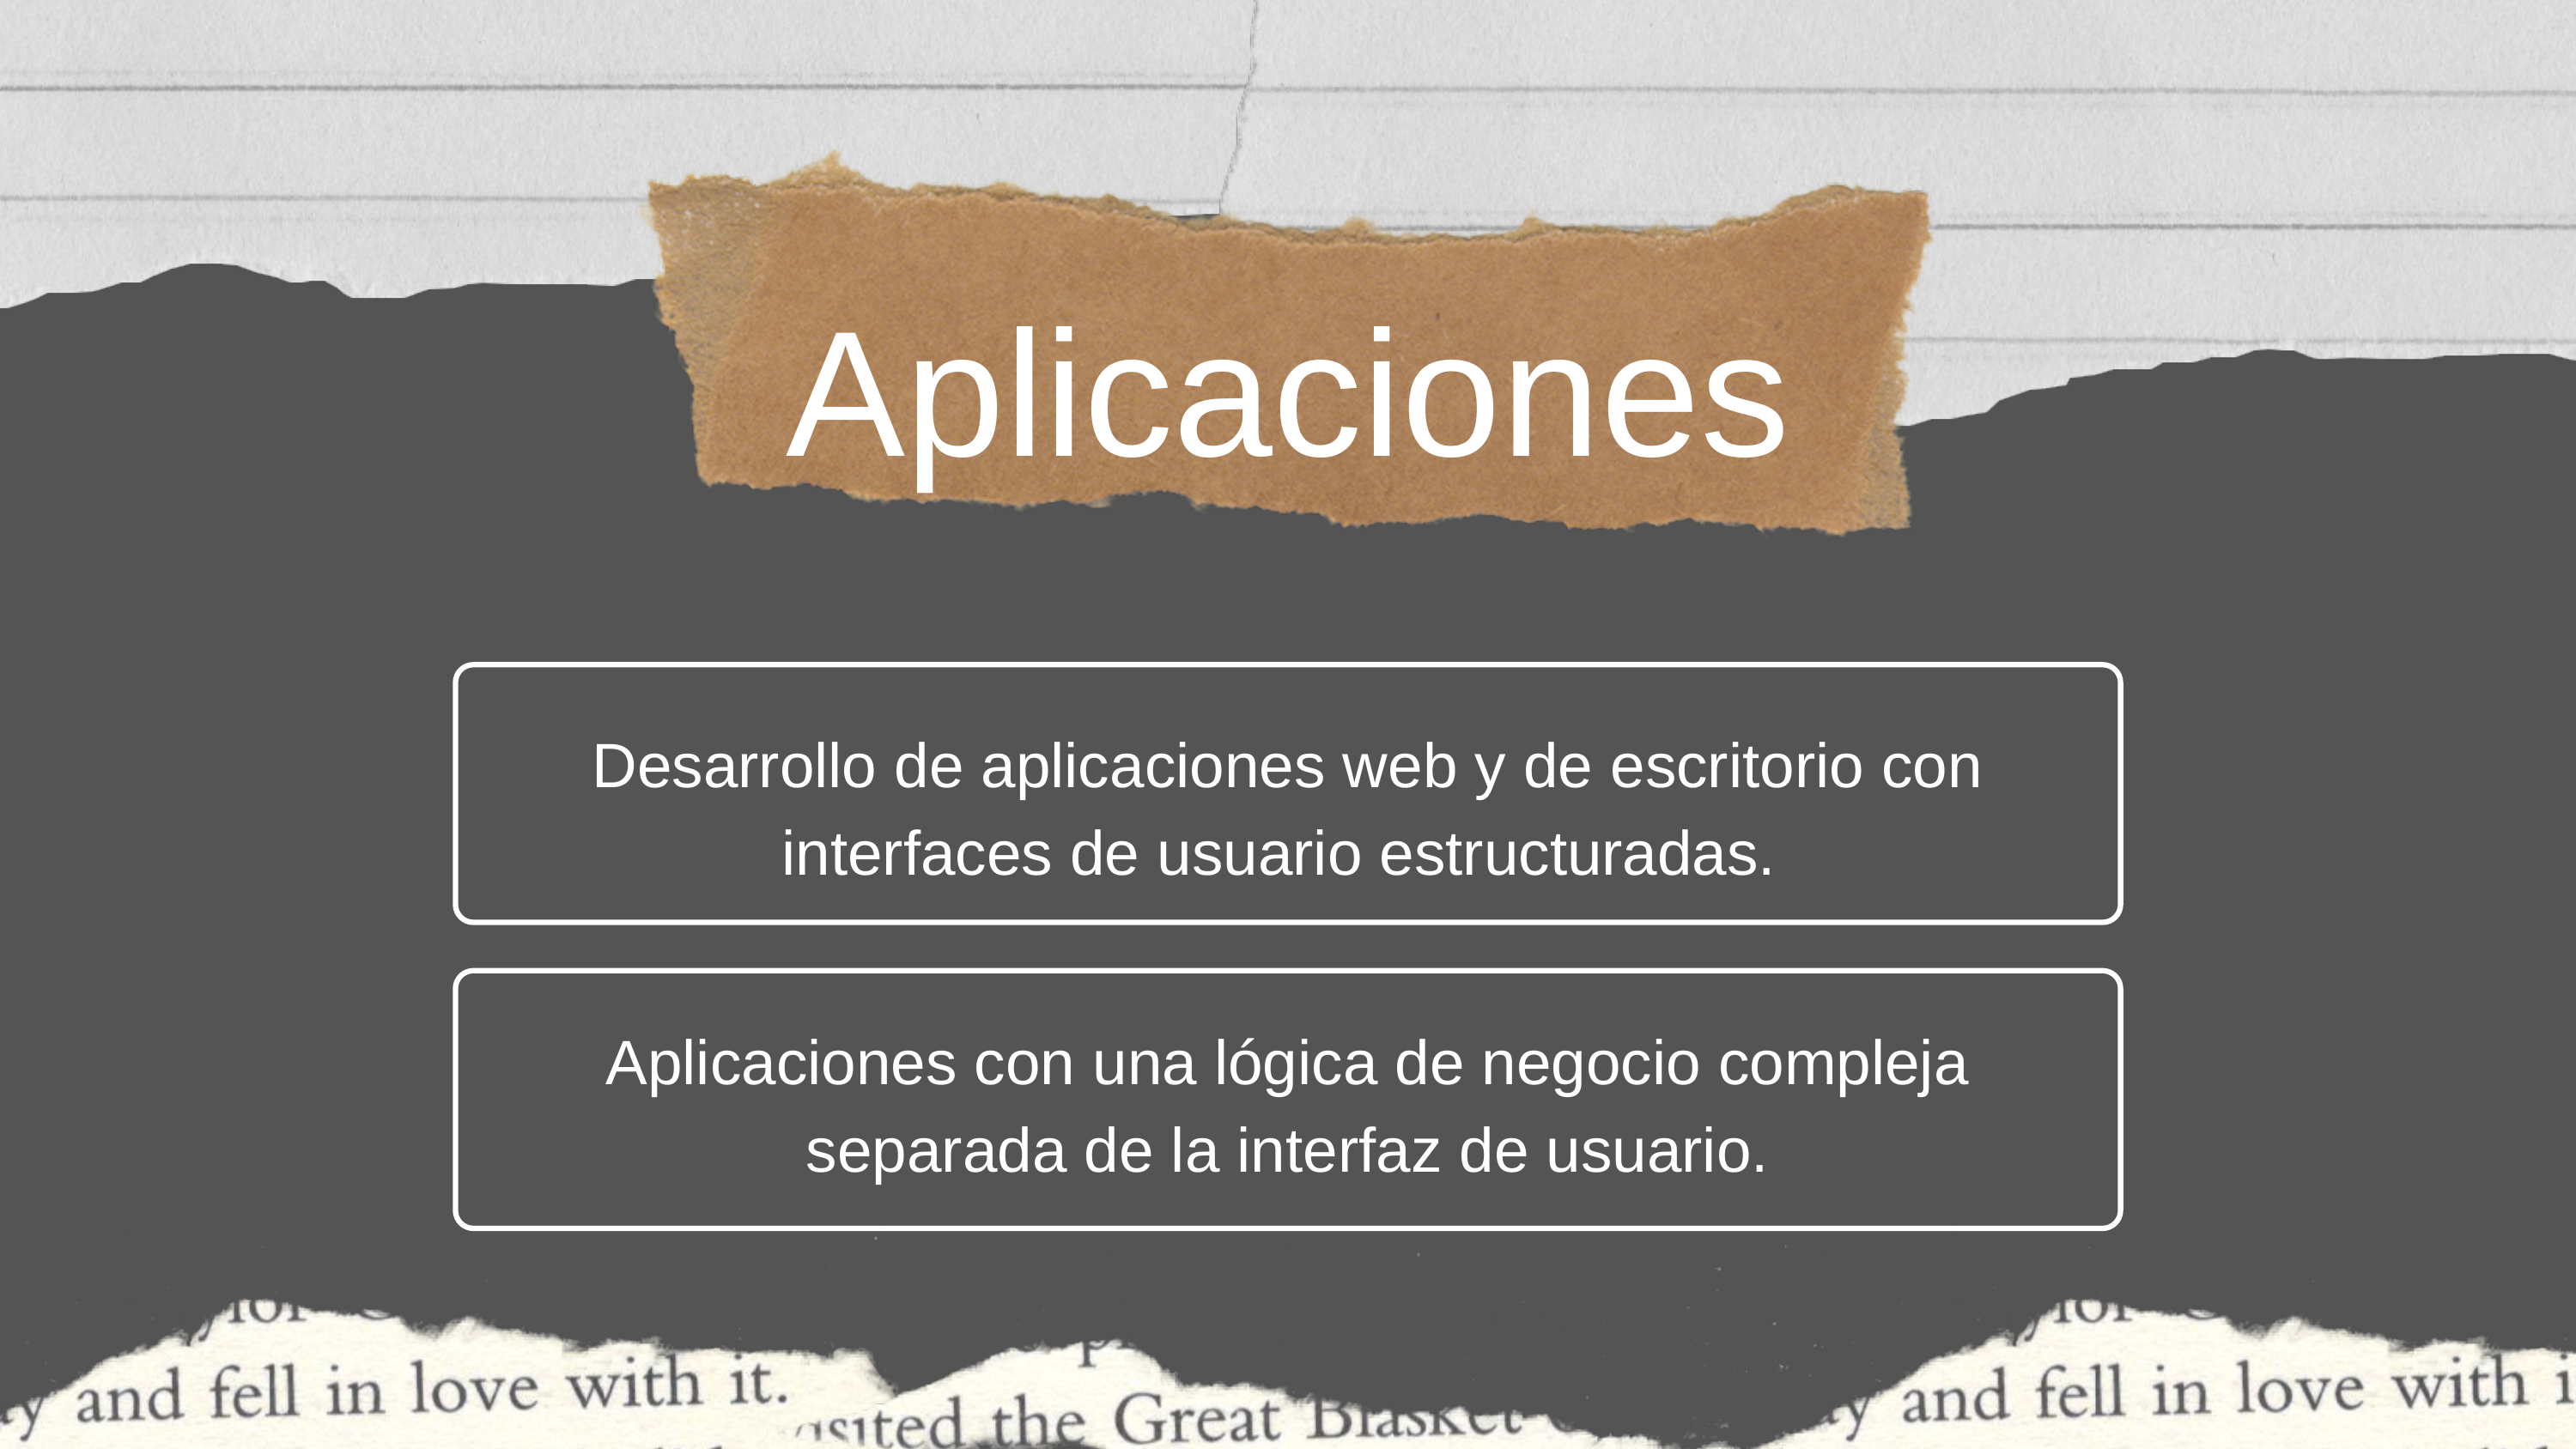

Aplicaciones

Desarrollo de aplicaciones web y de escritorio con interfaces de usuario estructuradas.

Aplicaciones con una lógica de negocio compleja separada de la interfaz de usuario.